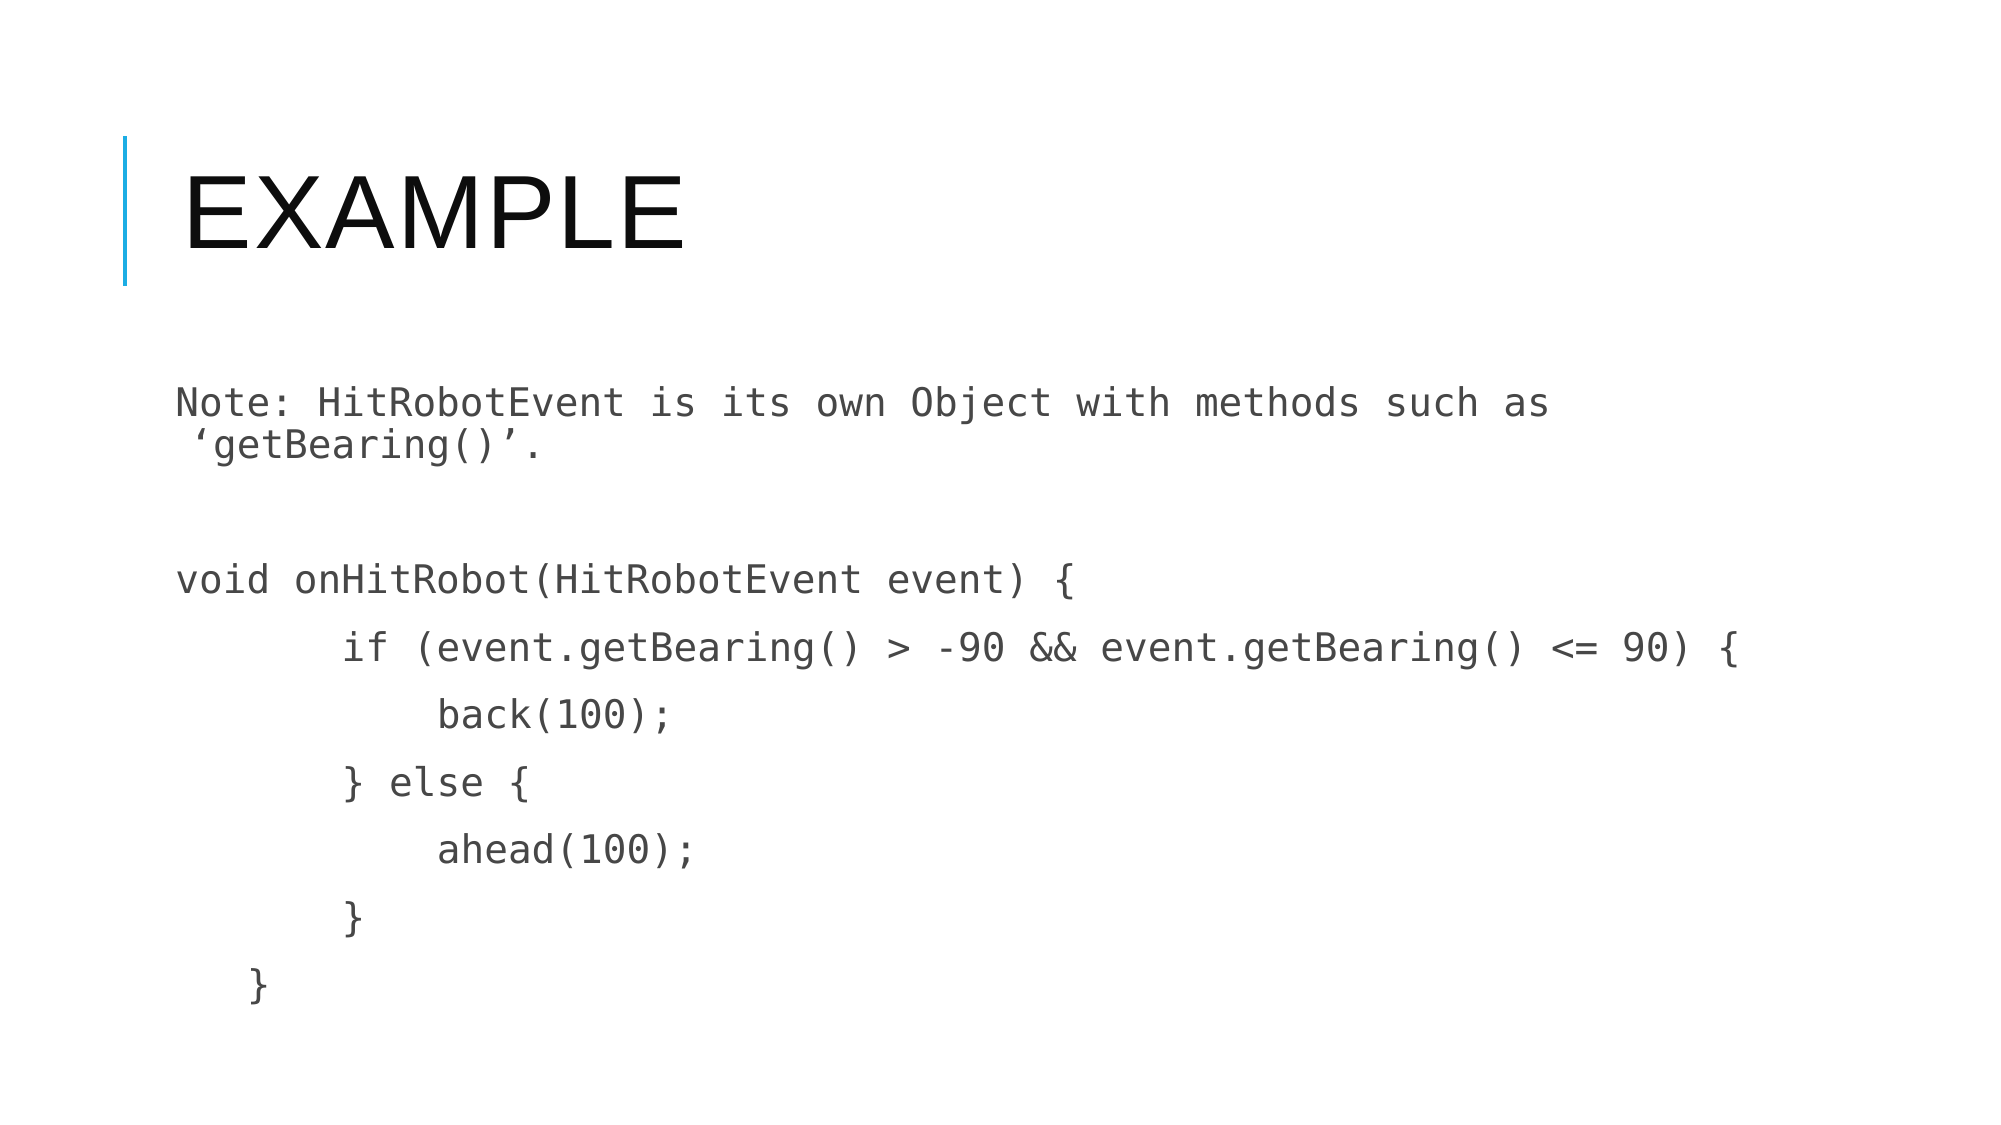

# Example
Note: HitRobotEvent is its own Object with methods such as ‘getBearing()’.

void onHitRobot(HitRobotEvent event) {
       if (event.getBearing() > -90 && event.getBearing() <= 90) {
           back(100);
       } else {
           ahead(100);
       }
   }